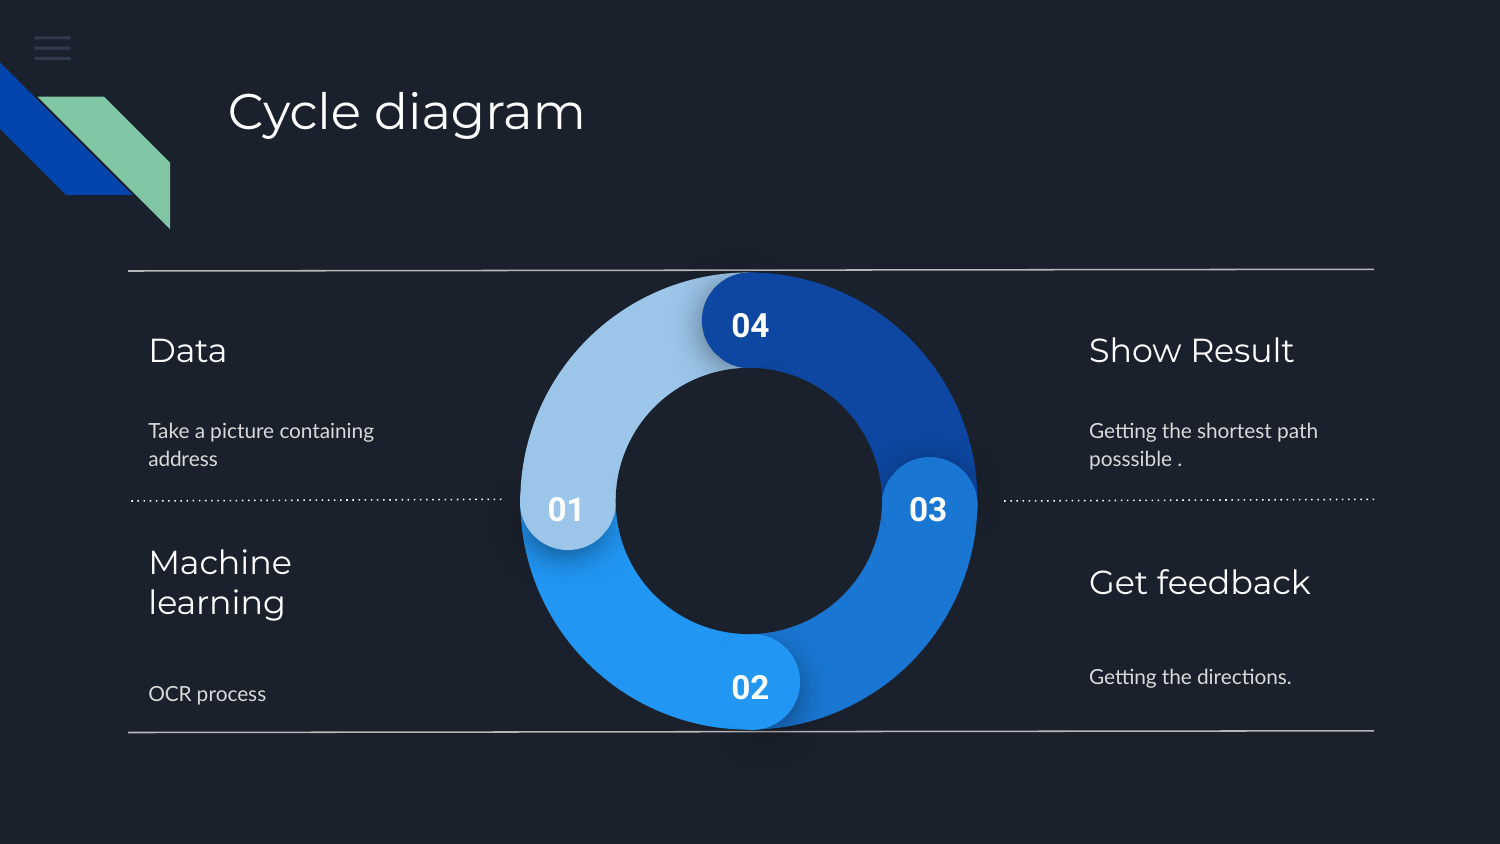

# Cycle diagram

04
Data
Show Result

Take a picture containing address
Getting the shortest path posssible .

01
03
Machine learning
Get feedback
Getting the directions.

OCR process
02